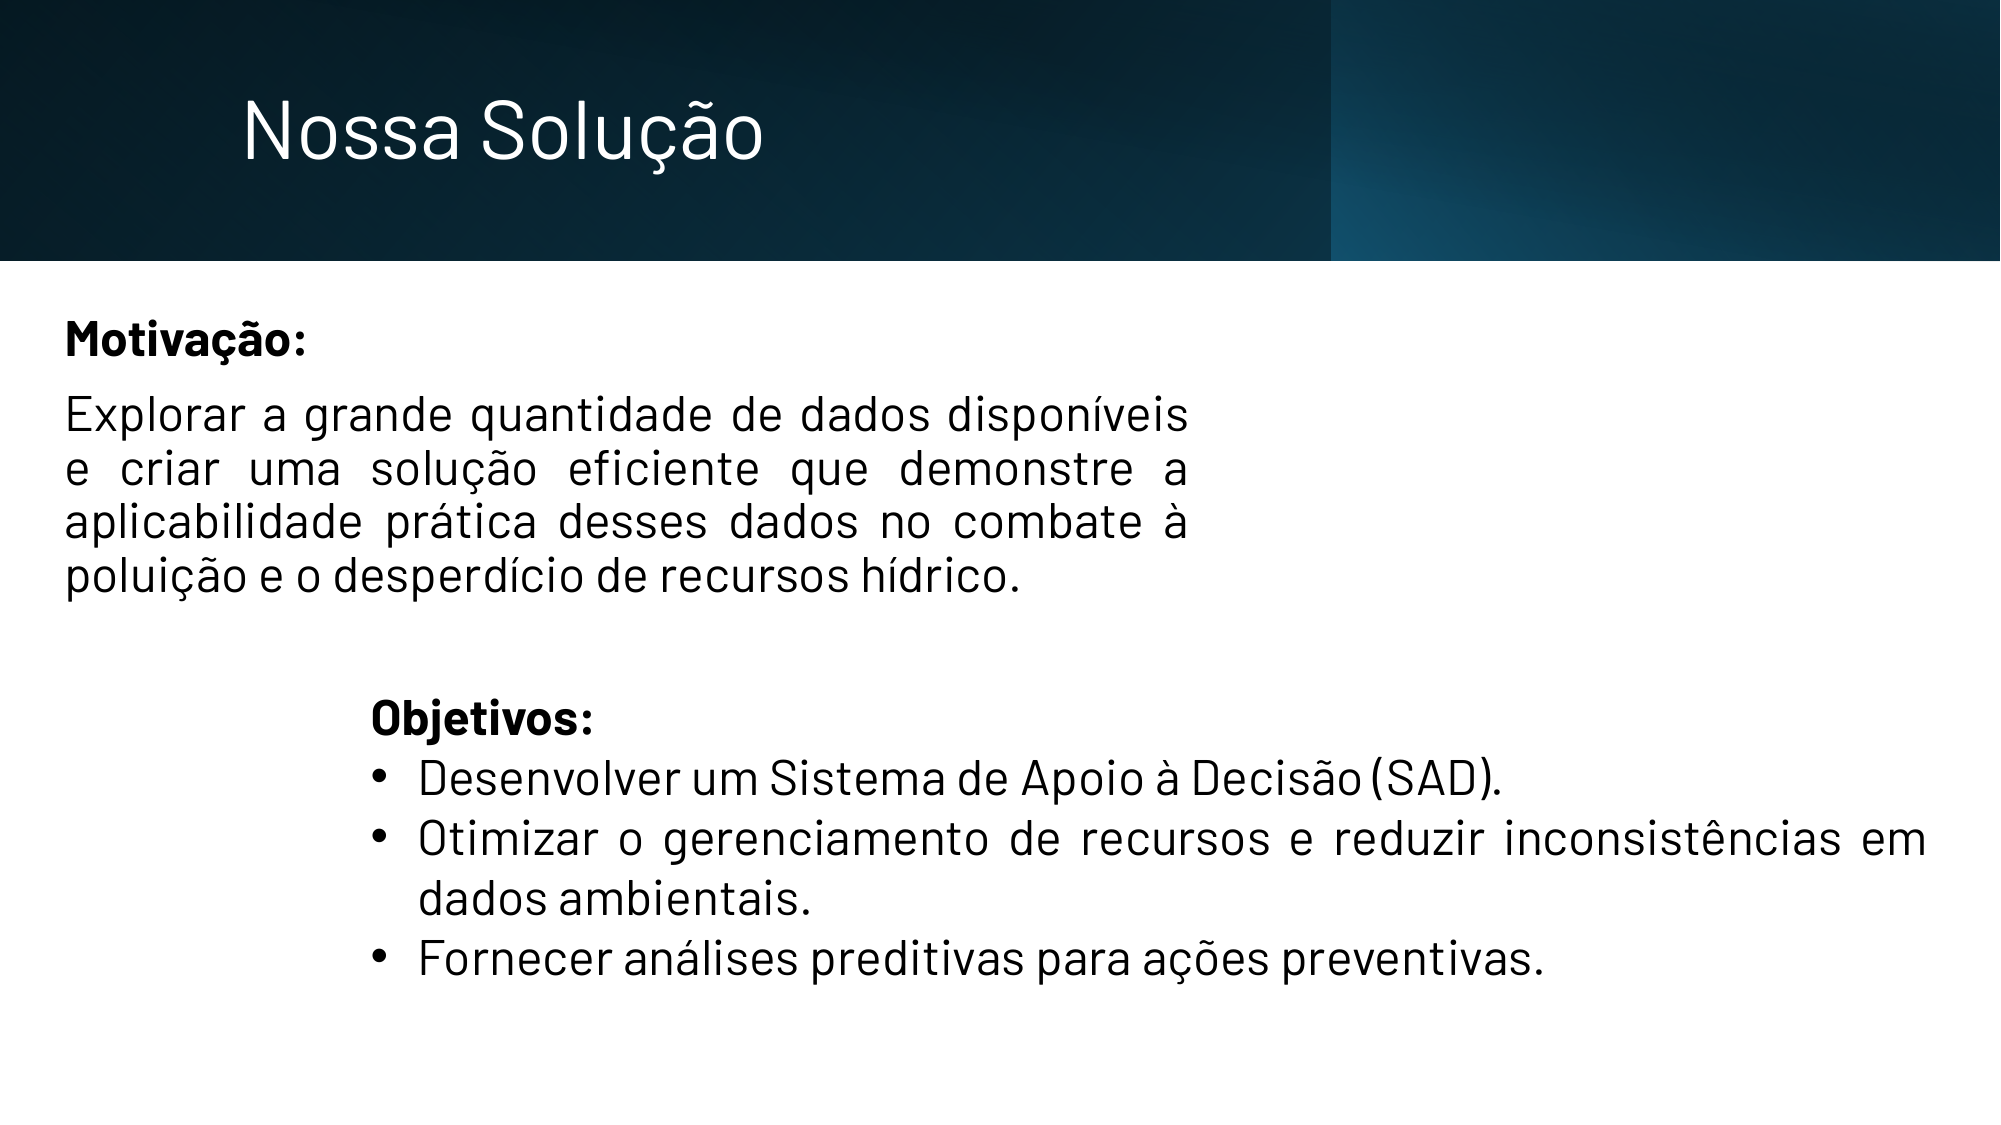

# Nossa Solução
Motivação:
Explorar a grande quantidade de dados disponíveis e criar uma solução eficiente que demonstre a aplicabilidade prática desses dados no combate à poluição e o desperdício de recursos hídrico.
Objetivos:
Desenvolver um Sistema de Apoio à Decisão (SAD).
Otimizar o gerenciamento de recursos e reduzir inconsistências em dados ambientais.
Fornecer análises preditivas para ações preventivas.